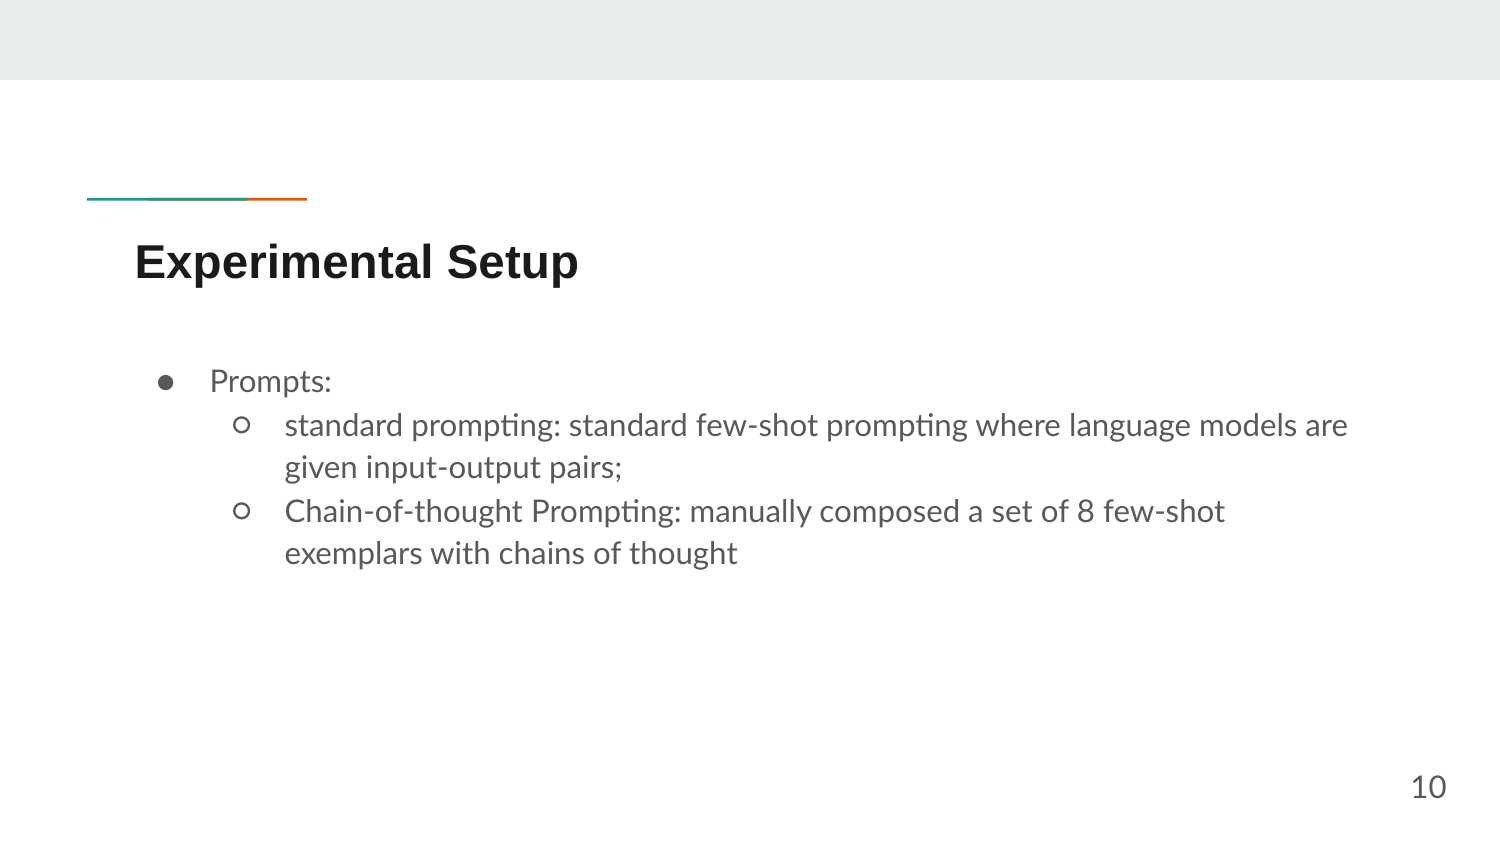

# Experimental Setup
Prompts:
standard prompting: standard few-shot prompting where language models are given input-output pairs;
Chain-of-thought Prompting: manually composed a set of 8 few-shot exemplars with chains of thought
10